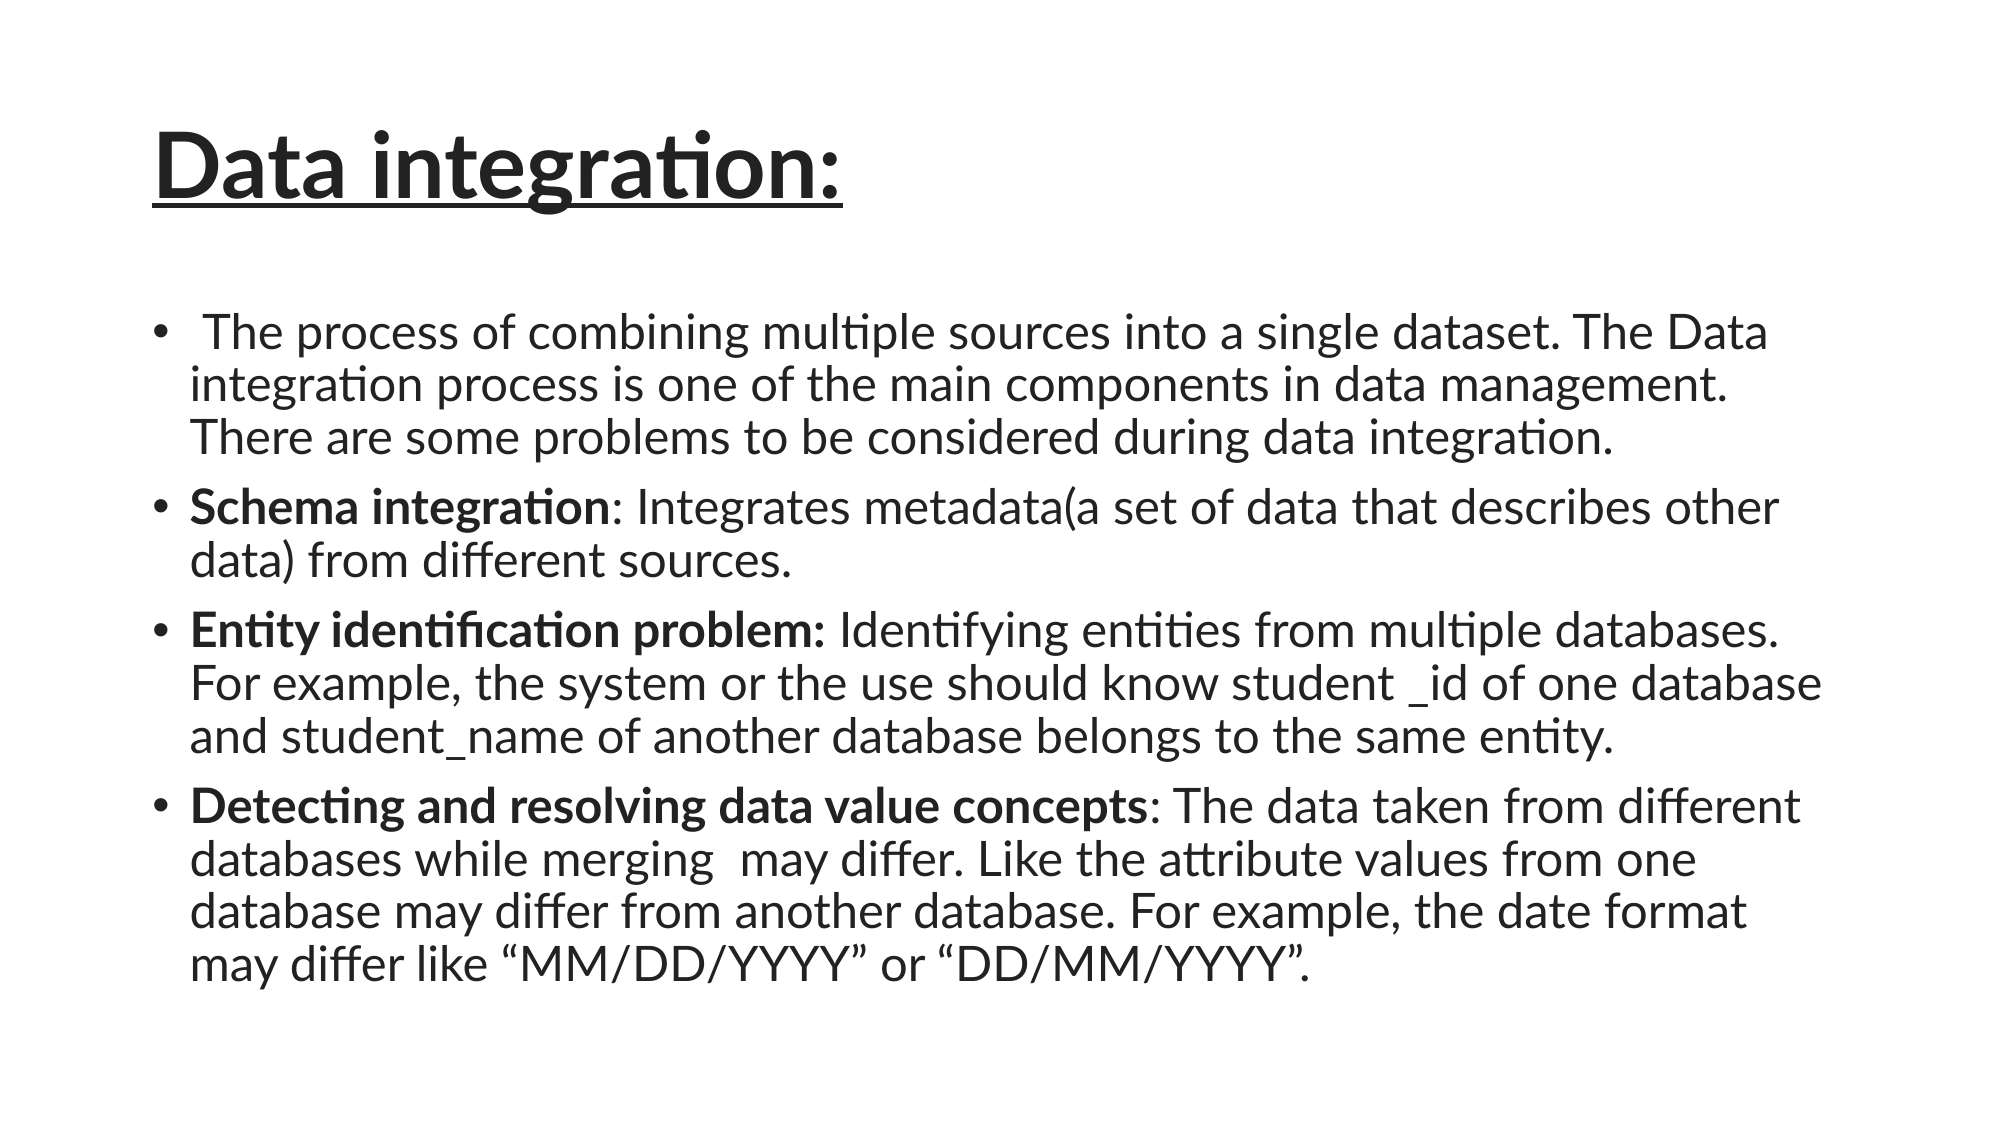

# Data integration:
 The process of combining multiple sources into a single dataset. The Data integration process is one of the main components in data management. There are some problems to be considered during data integration.
Schema integration: Integrates metadata(a set of data that describes other data) from different sources.
Entity identification problem: Identifying entities from multiple databases. For example, the system or the use should know student _id of one database and student_name of another database belongs to the same entity.
Detecting and resolving data value concepts: The data taken from different databases while merging  may differ. Like the attribute values from one database may differ from another database. For example, the date format may differ like “MM/DD/YYYY” or “DD/MM/YYYY”.